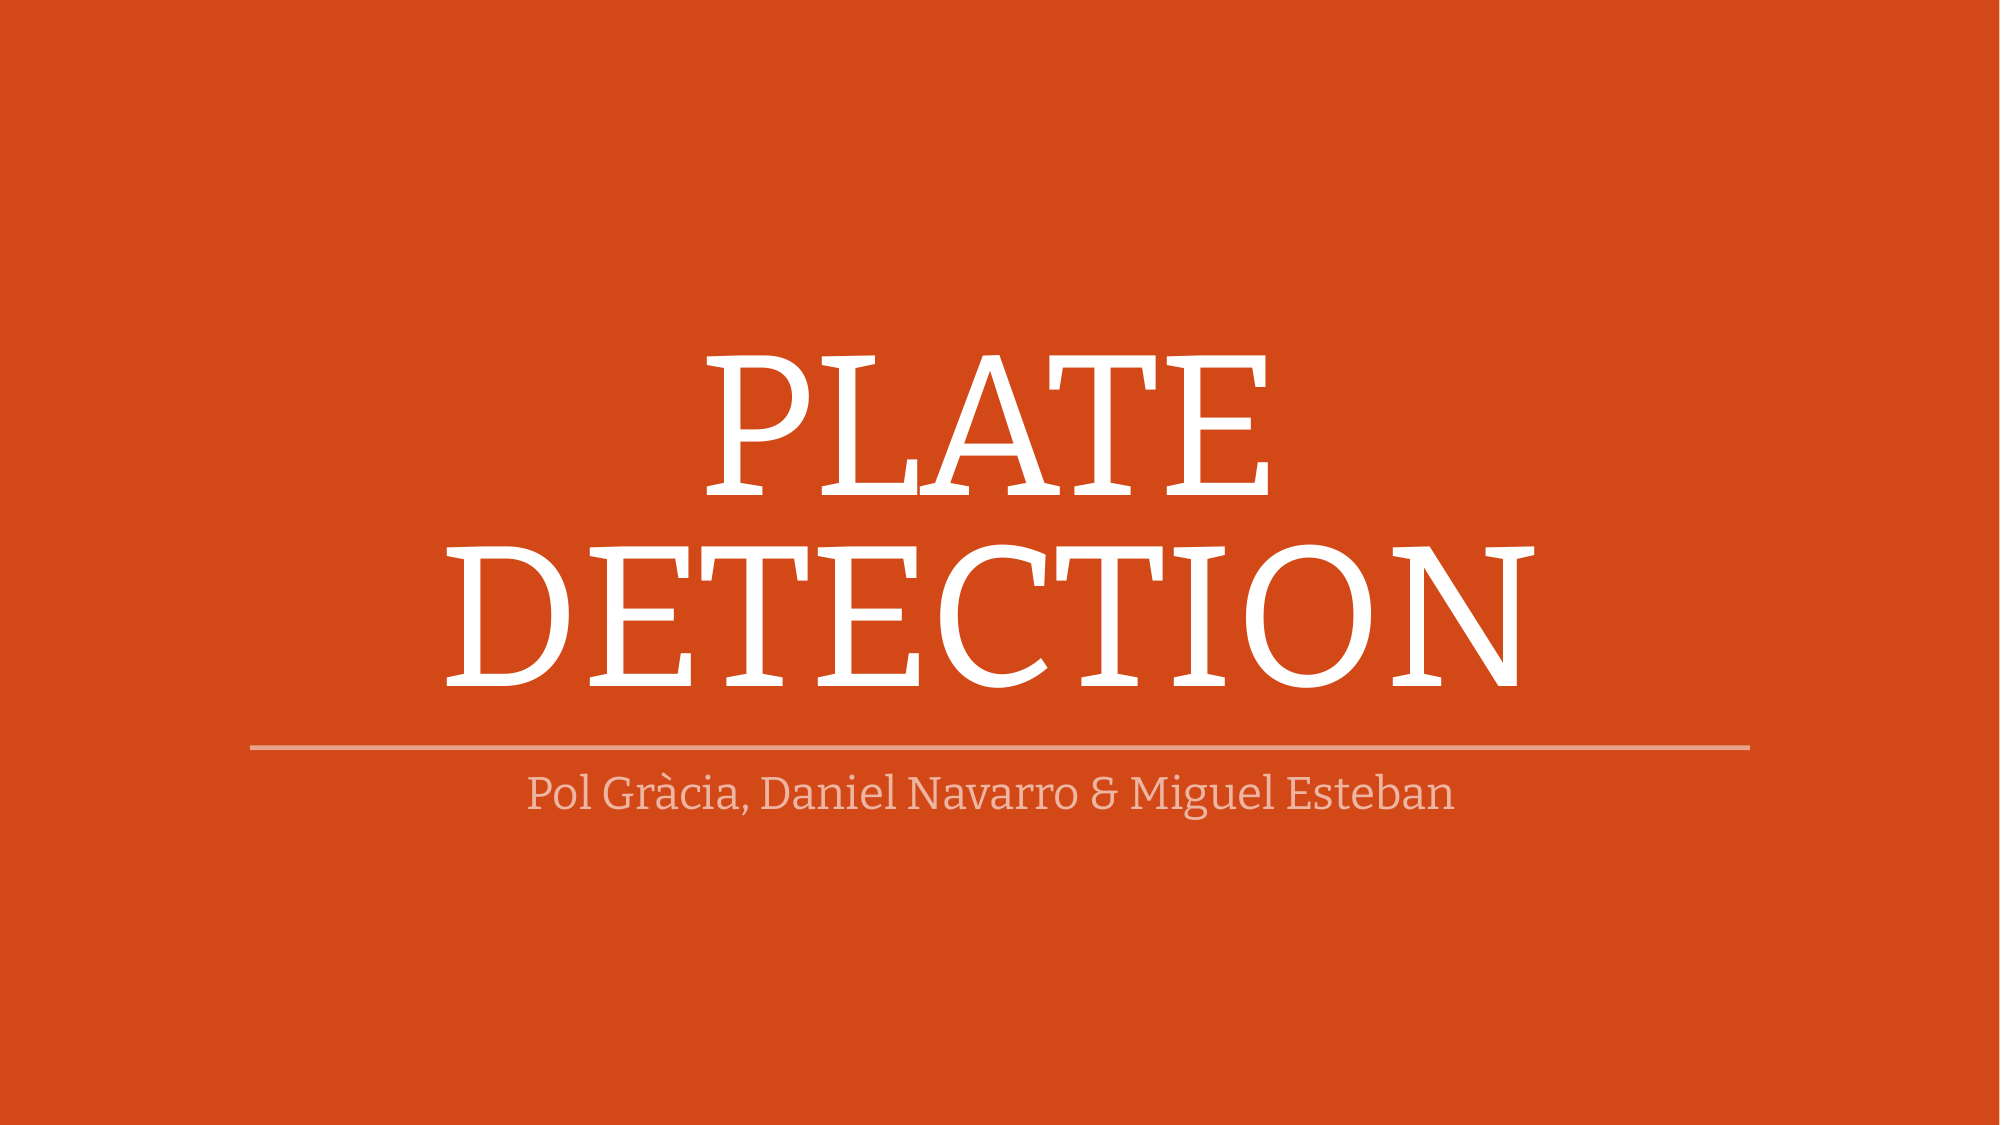

# Plate Detection
Pol Gràcia, Daniel Navarro & Miguel Esteban